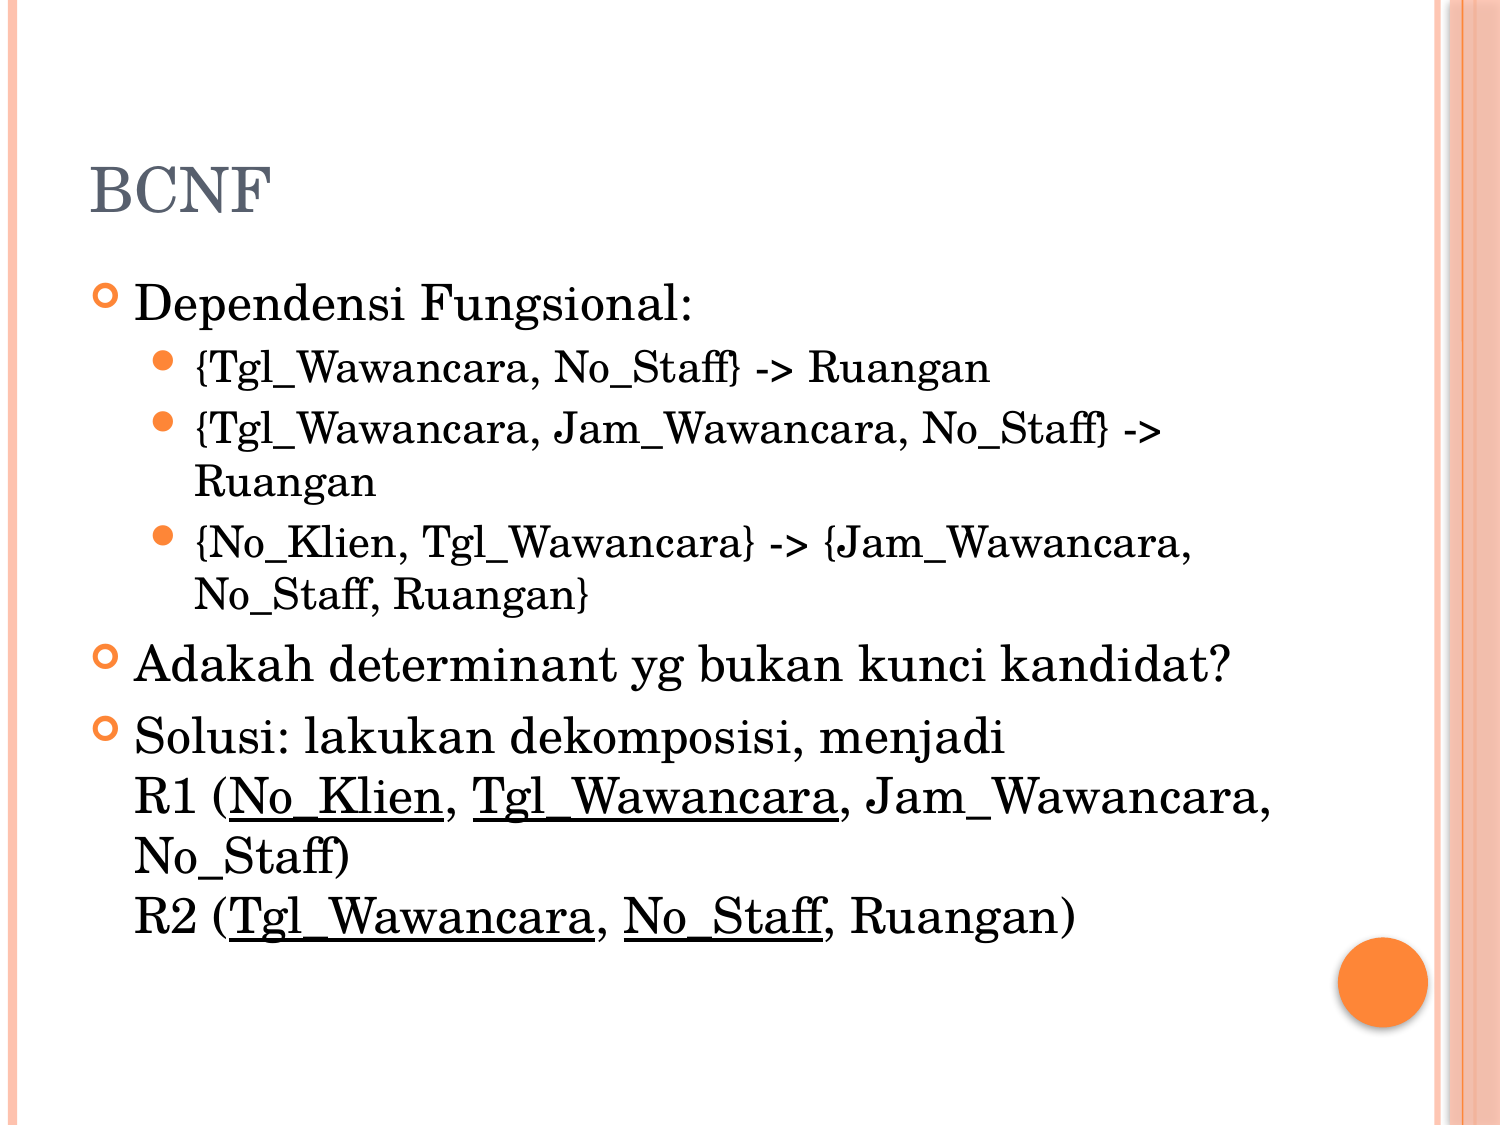

# BCNF
Dependensi Fungsional:
{Tgl_Wawancara, No_Staff} -> Ruangan
{Tgl_Wawancara, Jam_Wawancara, No_Staff} -> Ruangan
{No_Klien, Tgl_Wawancara} -> {Jam_Wawancara, No_Staff, Ruangan}
Adakah determinant yg bukan kunci kandidat?
Solusi: lakukan dekomposisi, menjadi
R1 (No_Klien, Tgl_Wawancara, Jam_Wawancara, No_Staff)
R2 (Tgl_Wawancara, No_Staff, Ruangan)